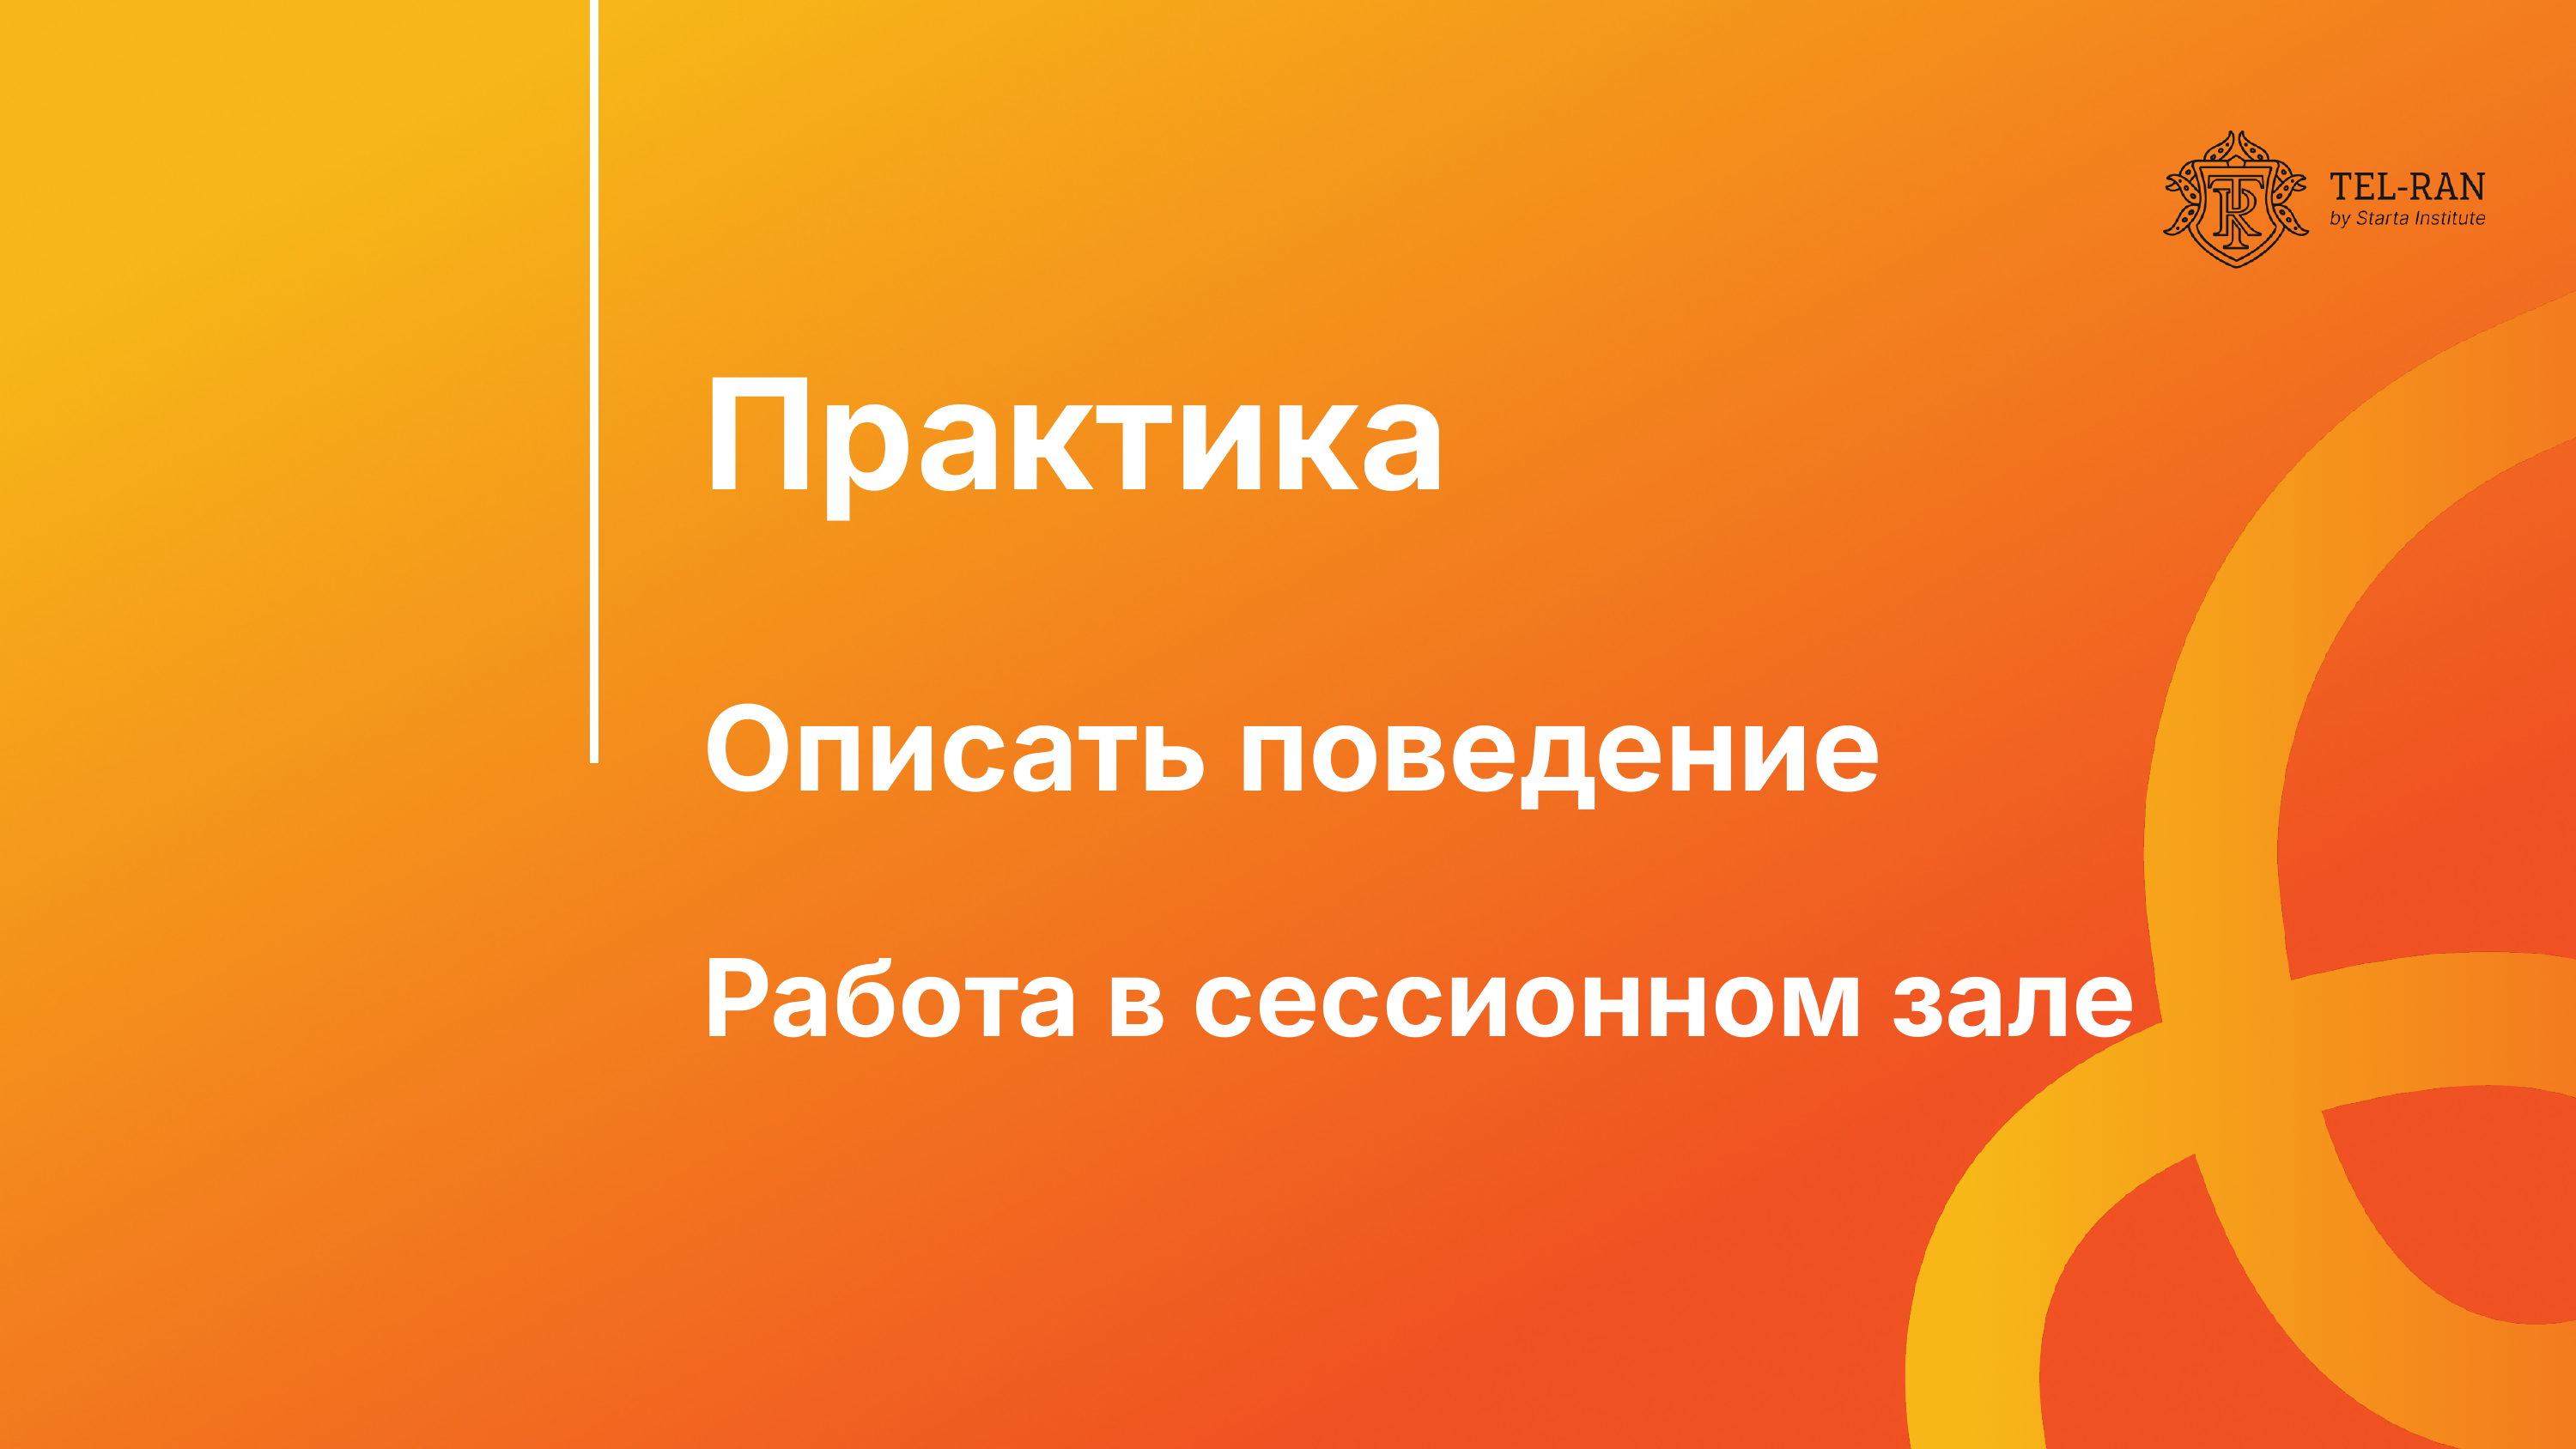

Практика

Описать поведение

Работа в сессионном зале